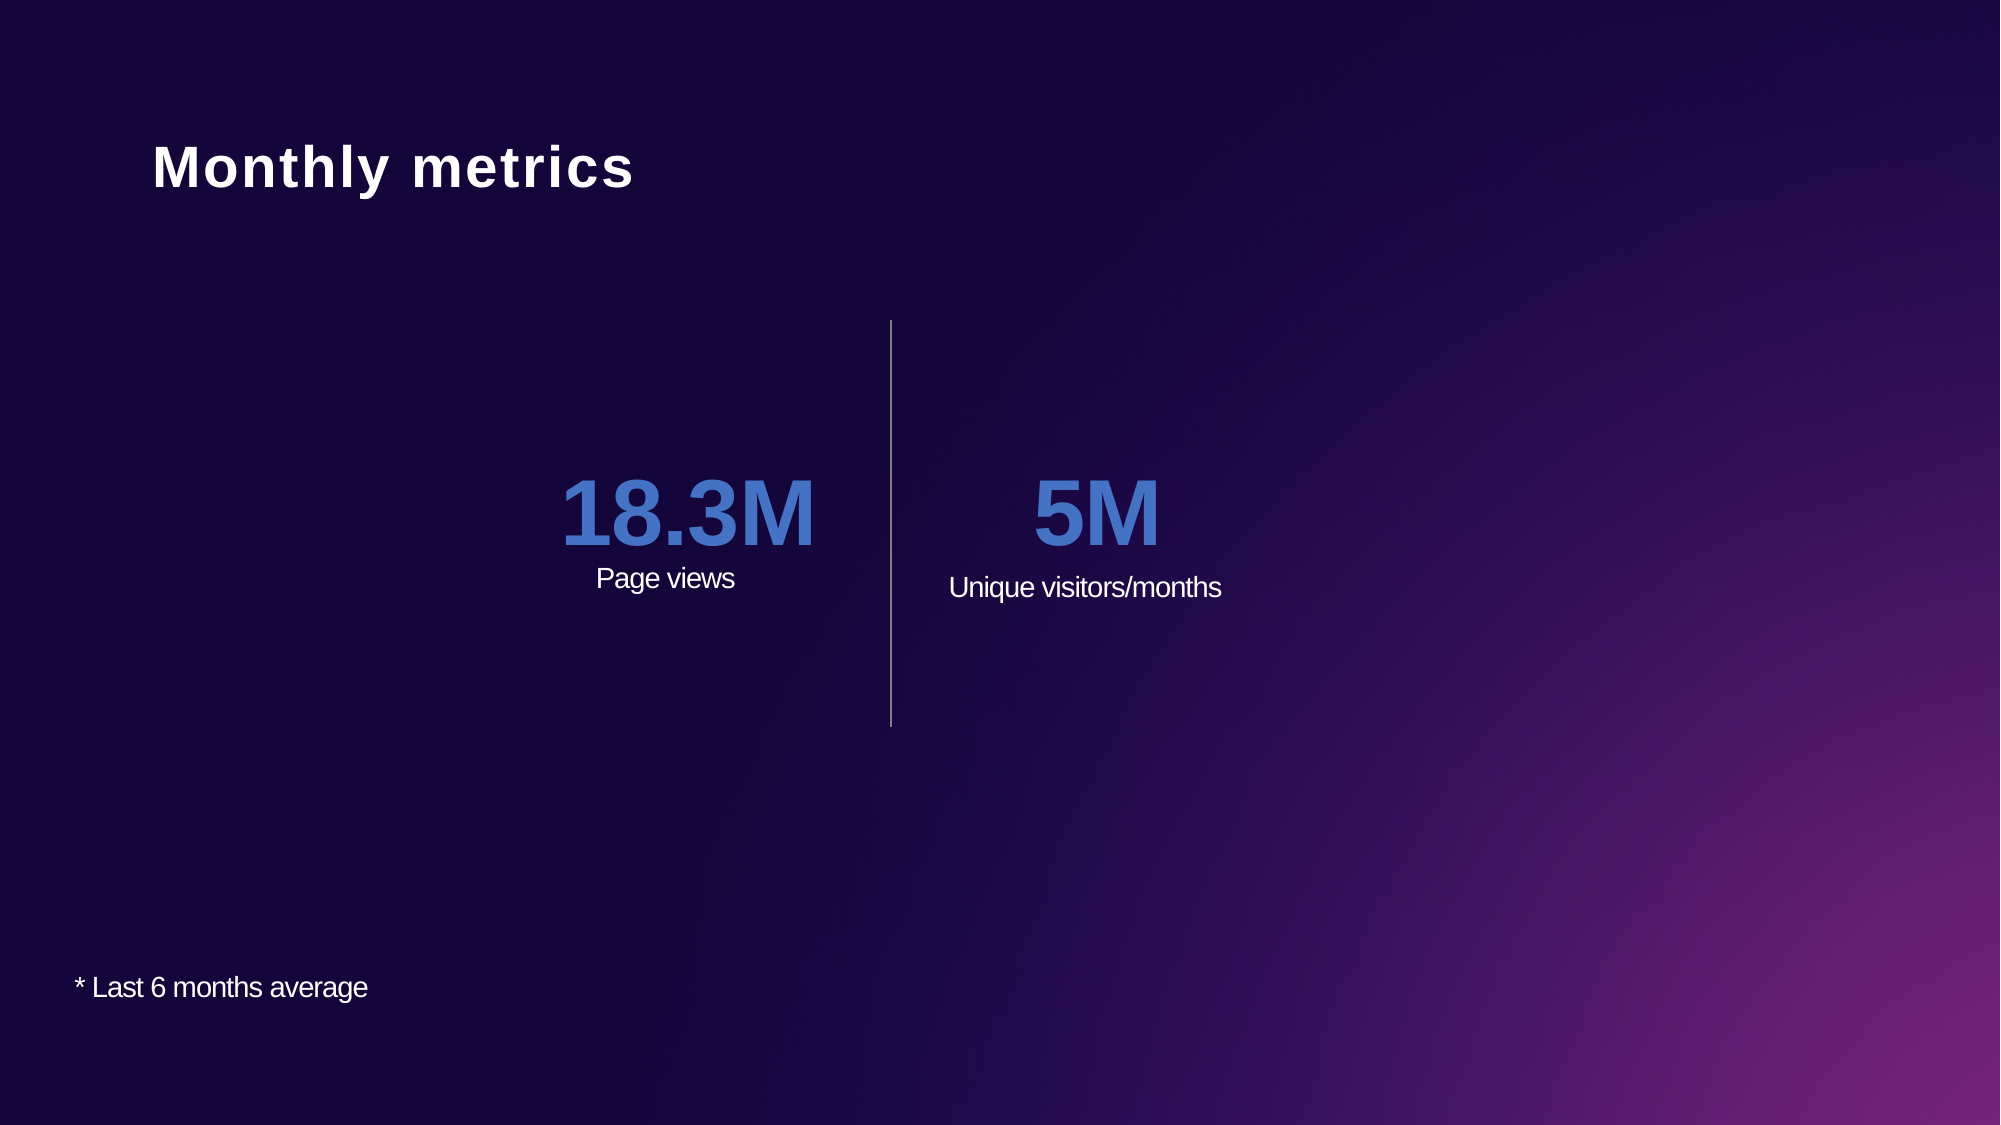

# Monthly metrics
18.3M
5M
Page views
Unique visitors/months
* Last 6 months average